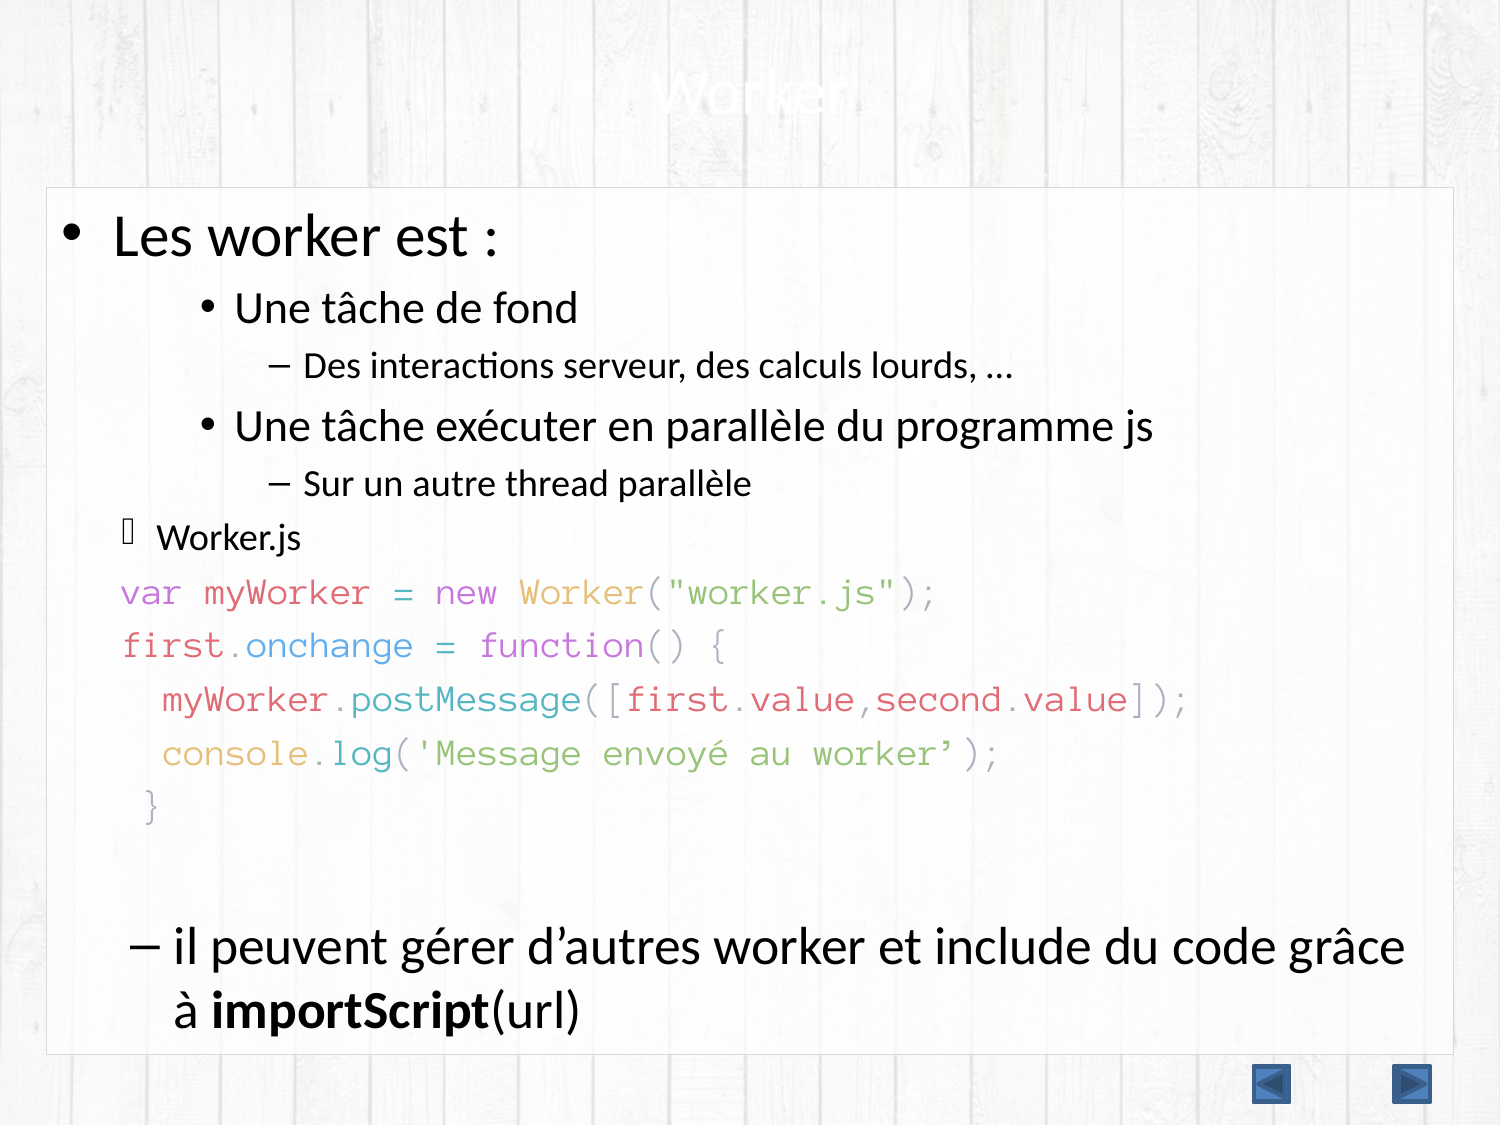

# Worker
Les worker est :
Une tâche de fond
Des interactions serveur, des calculs lourds, …
Une tâche exécuter en parallèle du programme js
Sur un autre thread parallèle
Worker.js
var myWorker = new Worker("worker.js");
first.onchange = function() {
  myWorker.postMessage([first.value,second.value]);
  console.log('Message envoyé au worker’);
 }

il peuvent gérer d’autres worker et include du code grâce à importScript(url)